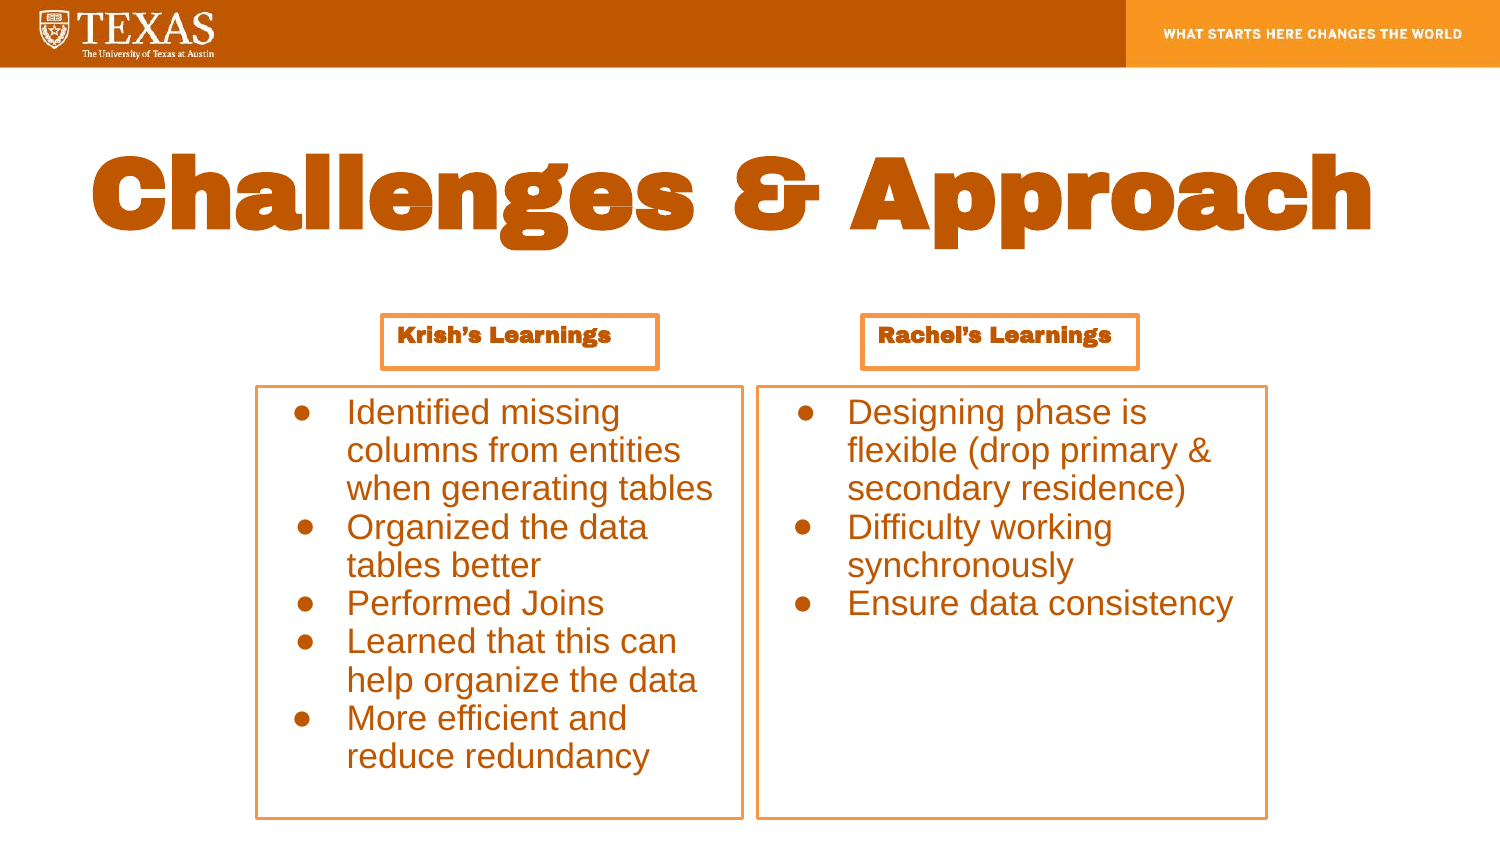

# Challenges & Approach
Krish’s Learnings
Rachel’s Learnings
Identified missing columns from entities when generating tables
Organized the data tables better
Performed Joins
Learned that this can help organize the data
More efficient and reduce redundancy

Designing phase is flexible (drop primary & secondary residence)
Difficulty working synchronously
Ensure data consistency